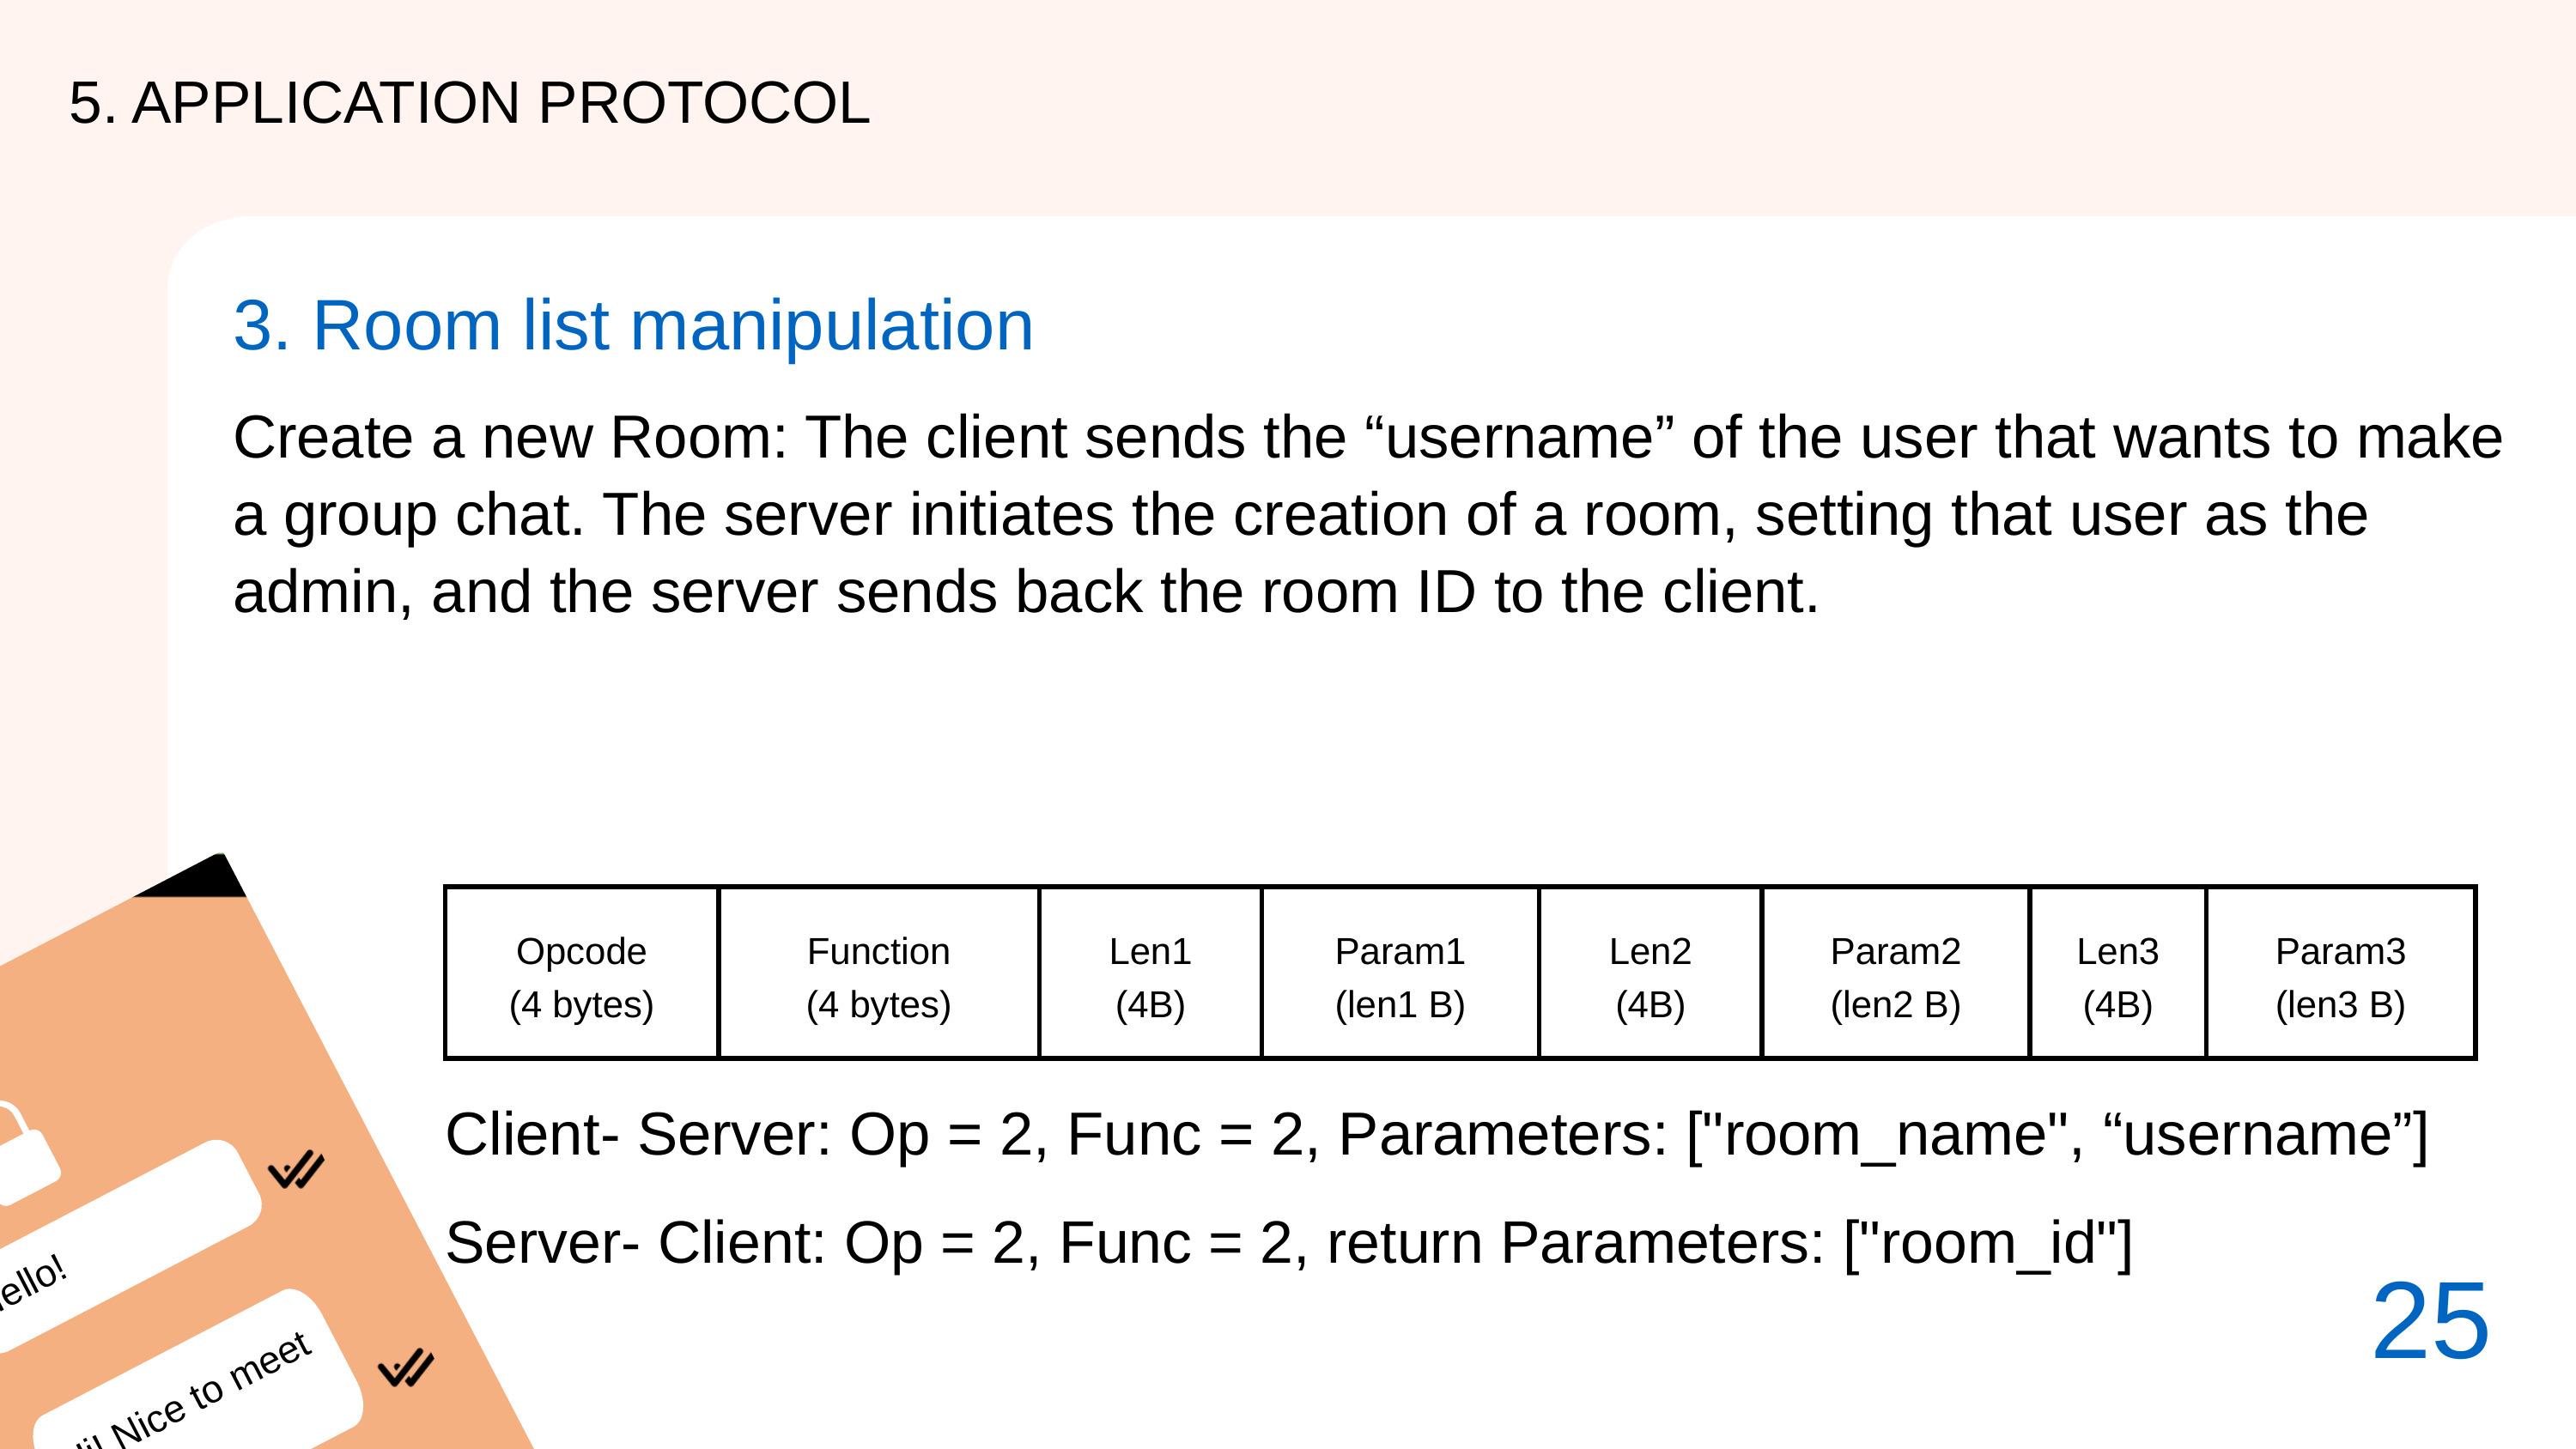

5. APPLICATION PROTOCOL

3. Room list manipulation
Create a new Room: The client sends the “username” of the user that wants to make a group chat. The server initiates the creation of a room, setting that user as the admin, and the server sends back the room ID to the client.

| Opcode (4 bytes) | Function (4 bytes) |
| --- | --- |
| Len1 (4B) | Param1 (len1 B) | Len2 (4B) | Param2 (len2 B) | Len3 (4B) | Param3 (len3 B) |
| --- | --- | --- | --- | --- | --- |

Client- Server: Op = 2, Func = 2, Parameters: ["room_name", “username”]

Server- Client: Op = 2, Func = 2, return Parameters: ["room_id"]

25.
Hello!

Hi! Nice to meet you.